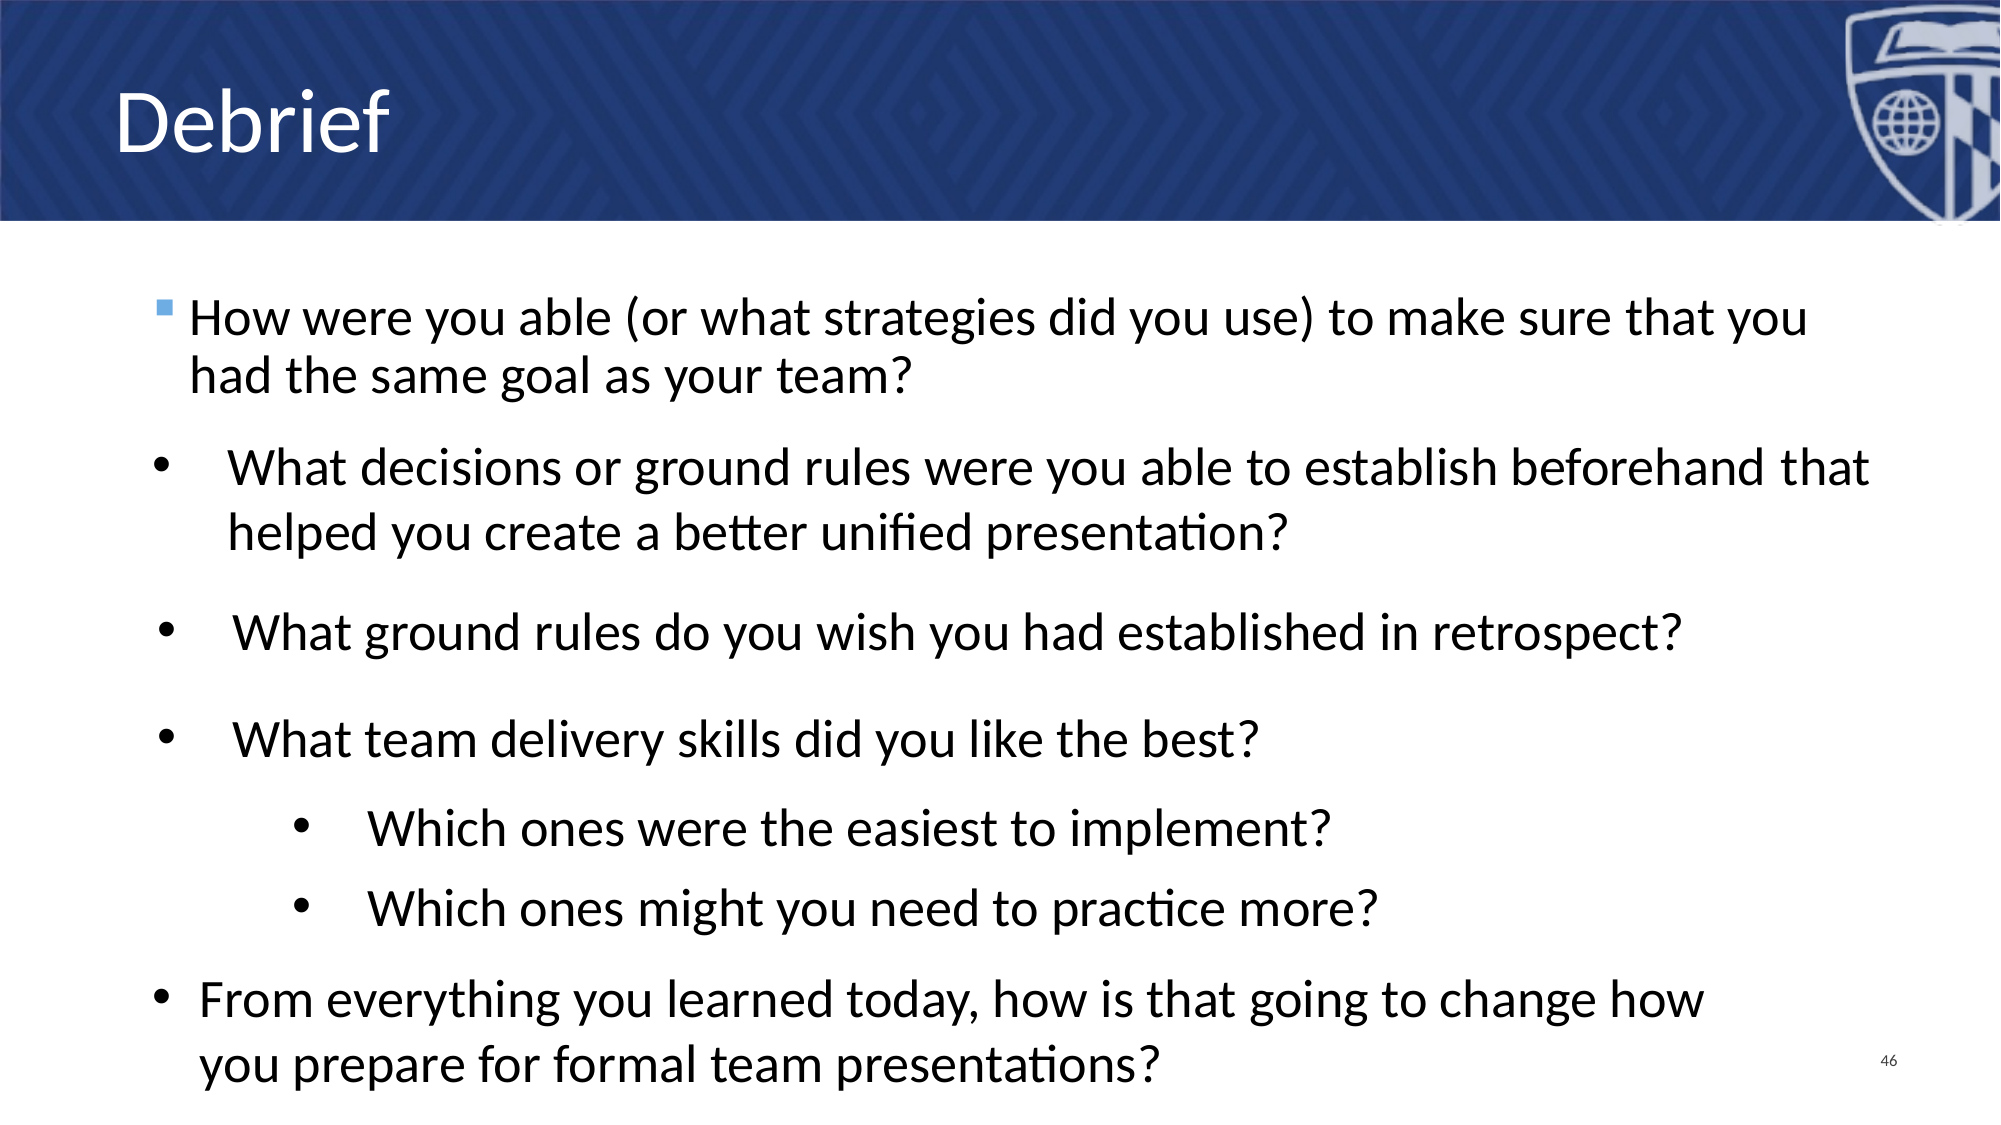

# Debrief
How were you able (or what strategies did you use) to make sure that you had the same goal as your team?

What decisions or ground rules were you able to establish beforehand that helped you create a better unified presentation?
What ground rules do you wish you had established in retrospect?

What team delivery skills did you like the best?
Which ones were the easiest to implement?
Which ones might you need to practice more?
From everything you learned today, how is that going to change how you prepare for formal team presentations?

46